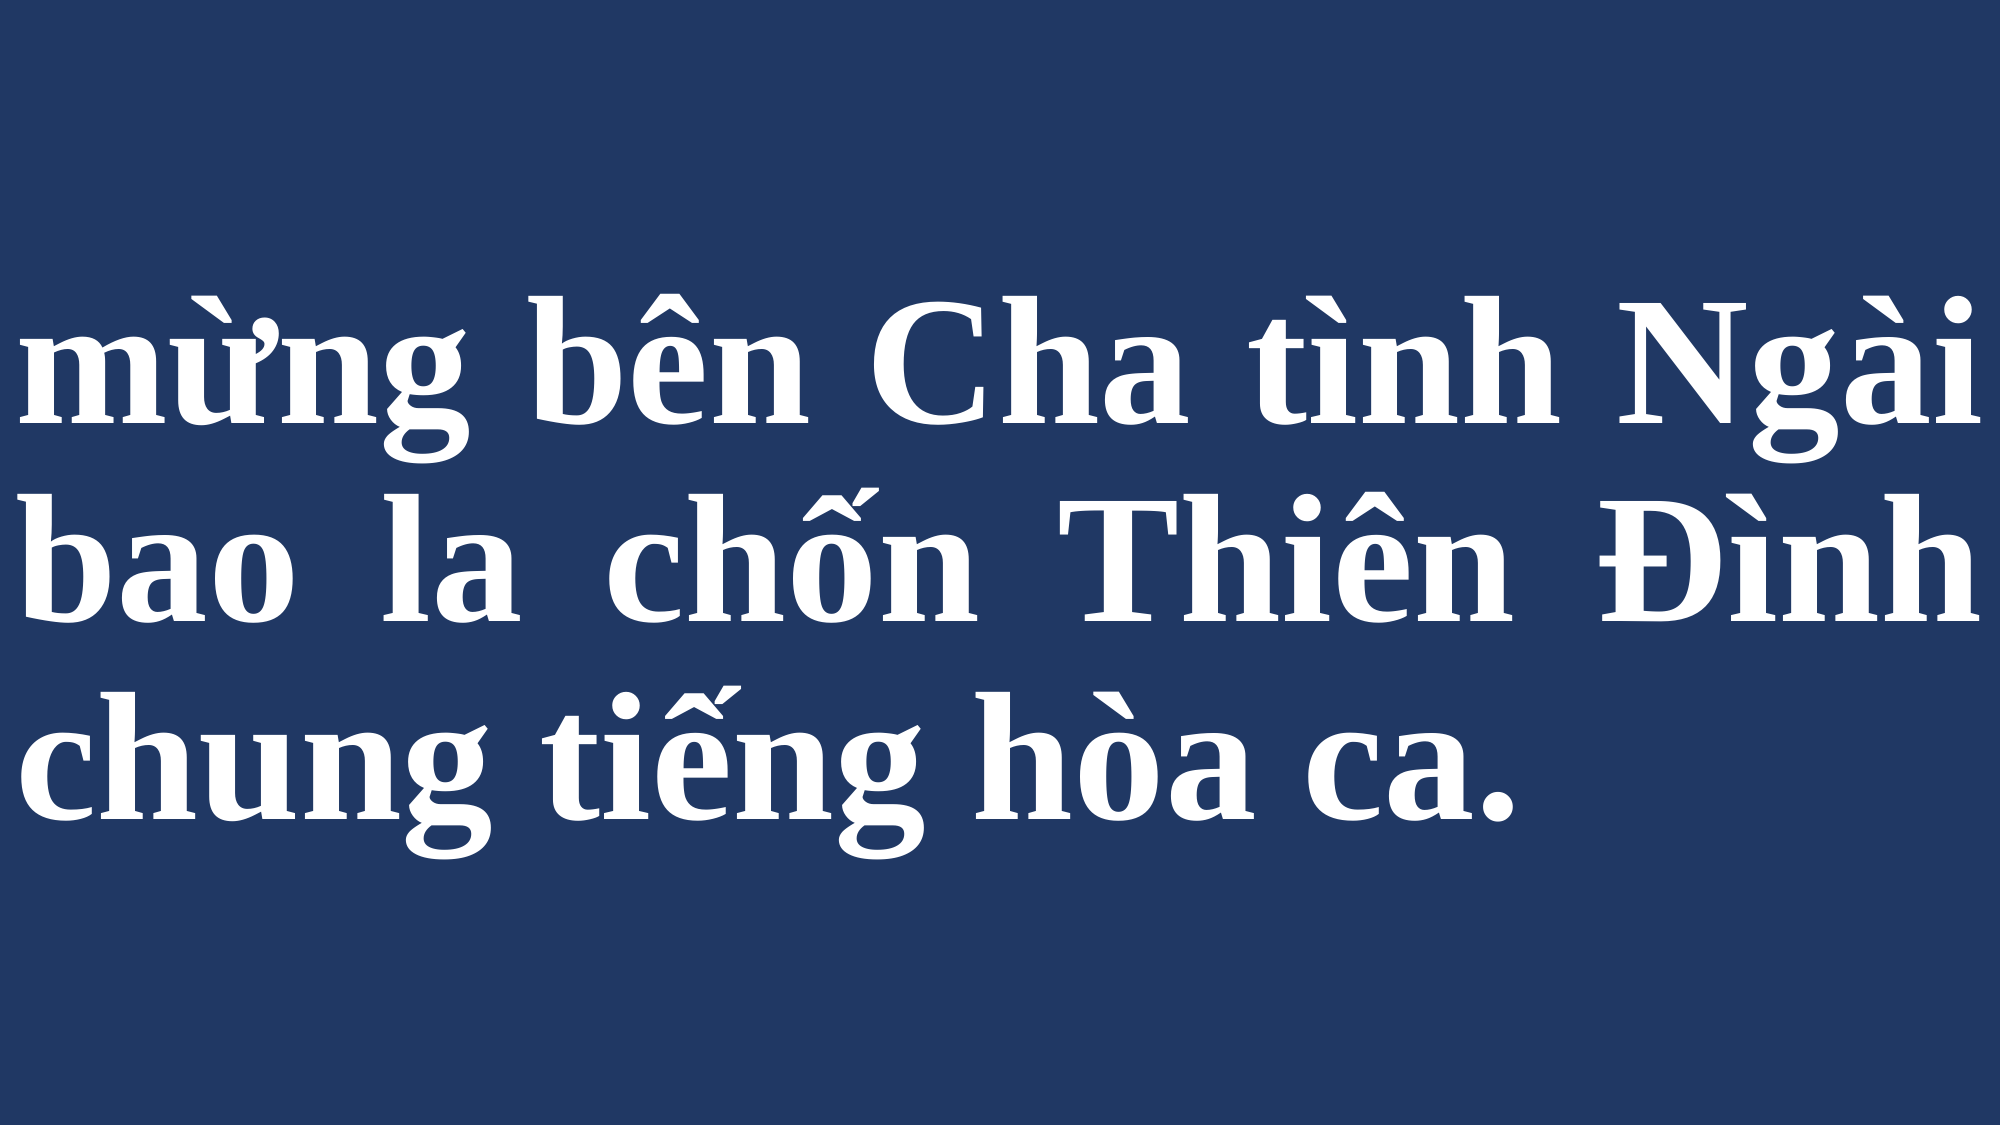

# mừng bên Cha tình Ngài bao la chốn Thiên Ðình chung tiếng hòa ca.